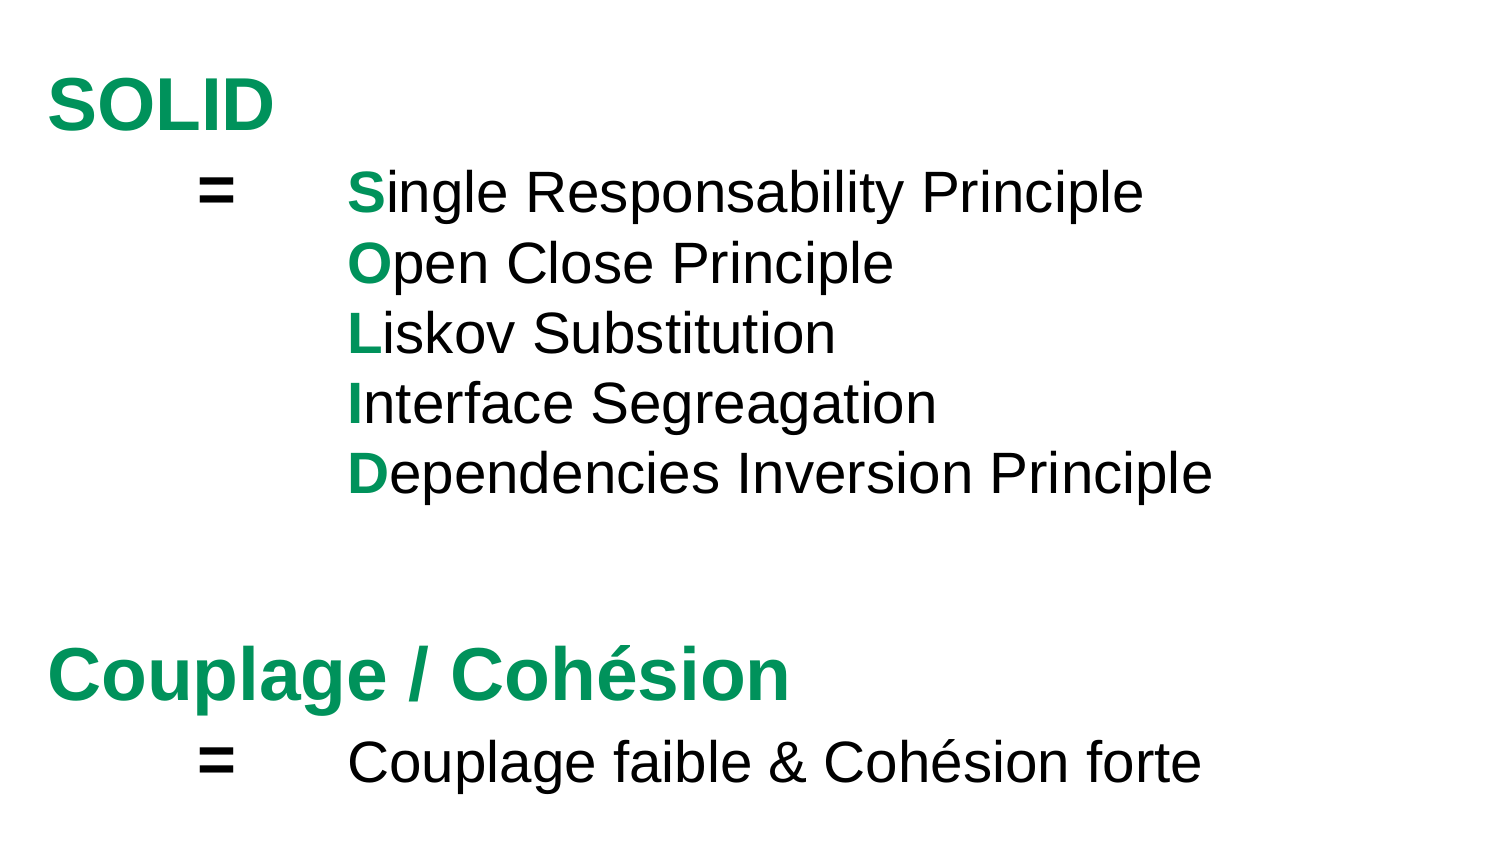

SOLID
	=	Single Responsability Principle
		Open Close Principle
		Liskov Substitution
		Interface Segreagation
		Dependencies Inversion Principle

Couplage / Cohésion
	=	Couplage faible & Cohésion forte
Les bases de données / Hibernate, JPA, Spring data JPA
6